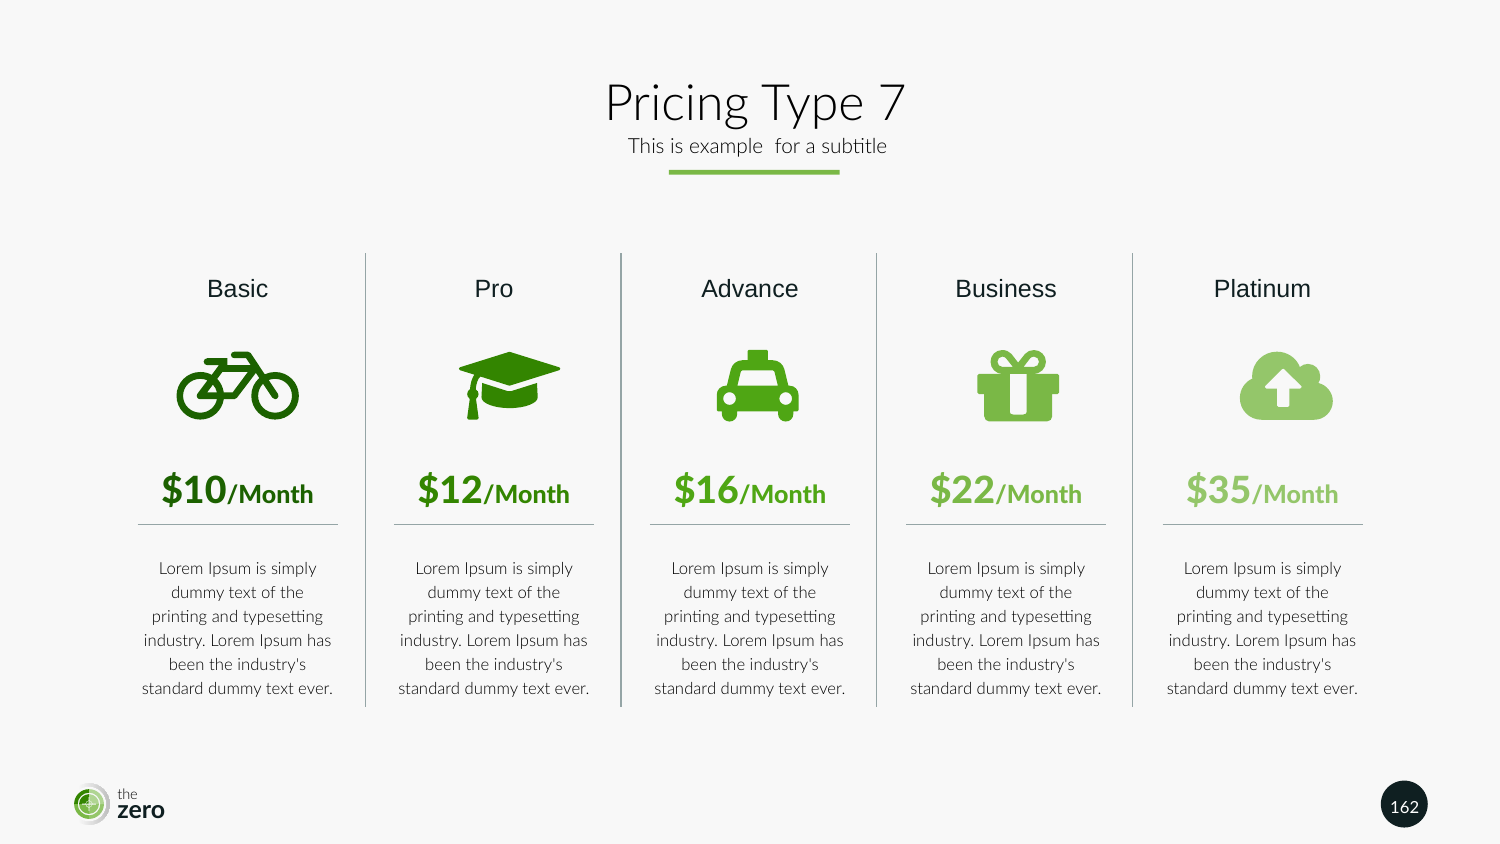

Pricing Type 7
This is example  for a subtitle

Basic
Pro
Advance
Business
Platinum

$10/Month
$12/Month
$16/Month
$22/Month
$35/Month
Lorem Ipsum is simply dummy text of the printing and typesetting industry. Lorem Ipsum has been the industry's standard dummy text ever.
Lorem Ipsum is simply dummy text of the printing and typesetting industry. Lorem Ipsum has been the industry's standard dummy text ever.
Lorem Ipsum is simply dummy text of the printing and typesetting industry. Lorem Ipsum has been the industry's standard dummy text ever.
Lorem Ipsum is simply dummy text of the printing and typesetting industry. Lorem Ipsum has been the industry's standard dummy text ever.
Lorem Ipsum is simply dummy text of the printing and typesetting industry. Lorem Ipsum has been the industry's standard dummy text ever.

the
162
zero